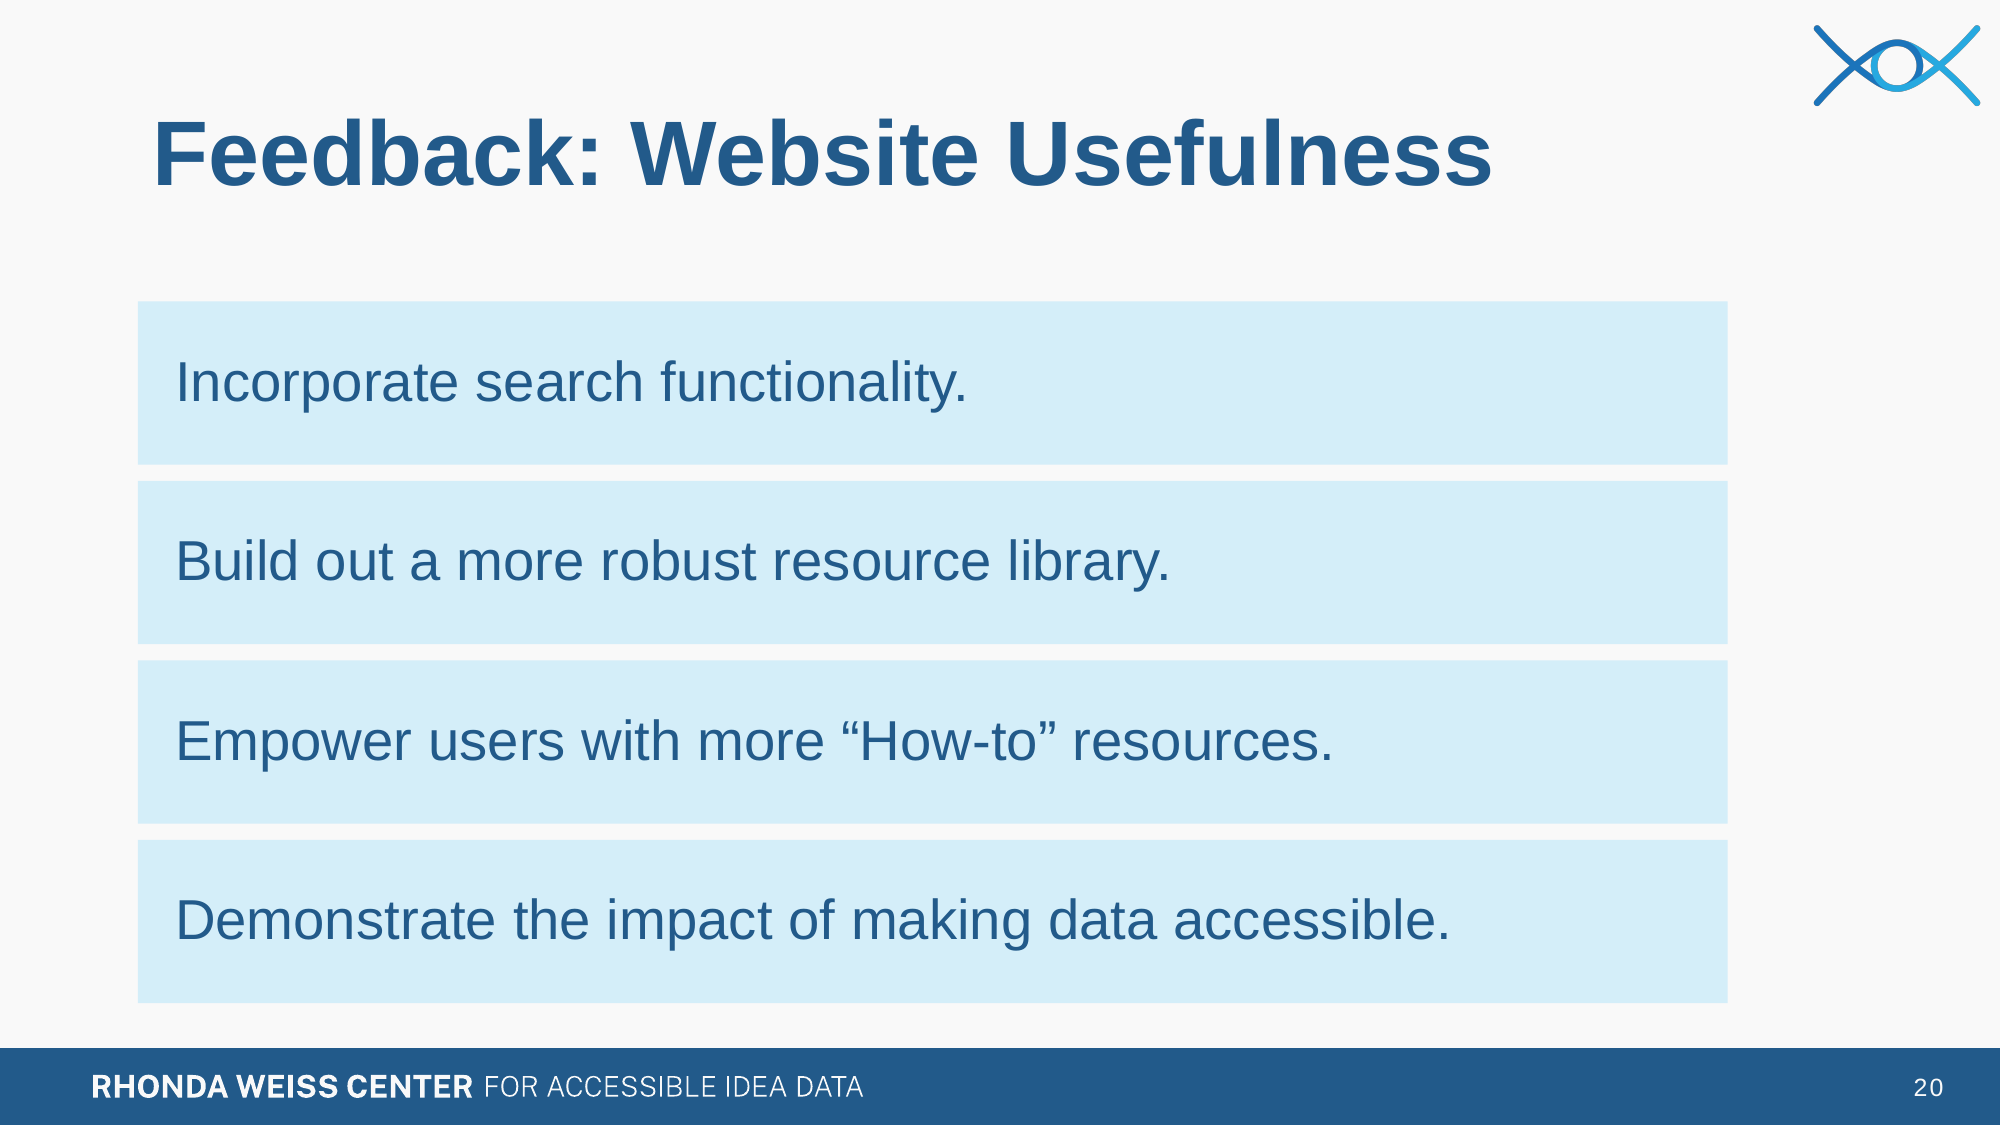

# Feedback: Website Usefulness
Incorporate search functionality.
Build out a more robust resource library.
Empower users with more “How-to” resources.
Demonstrate the impact of making data accessible.